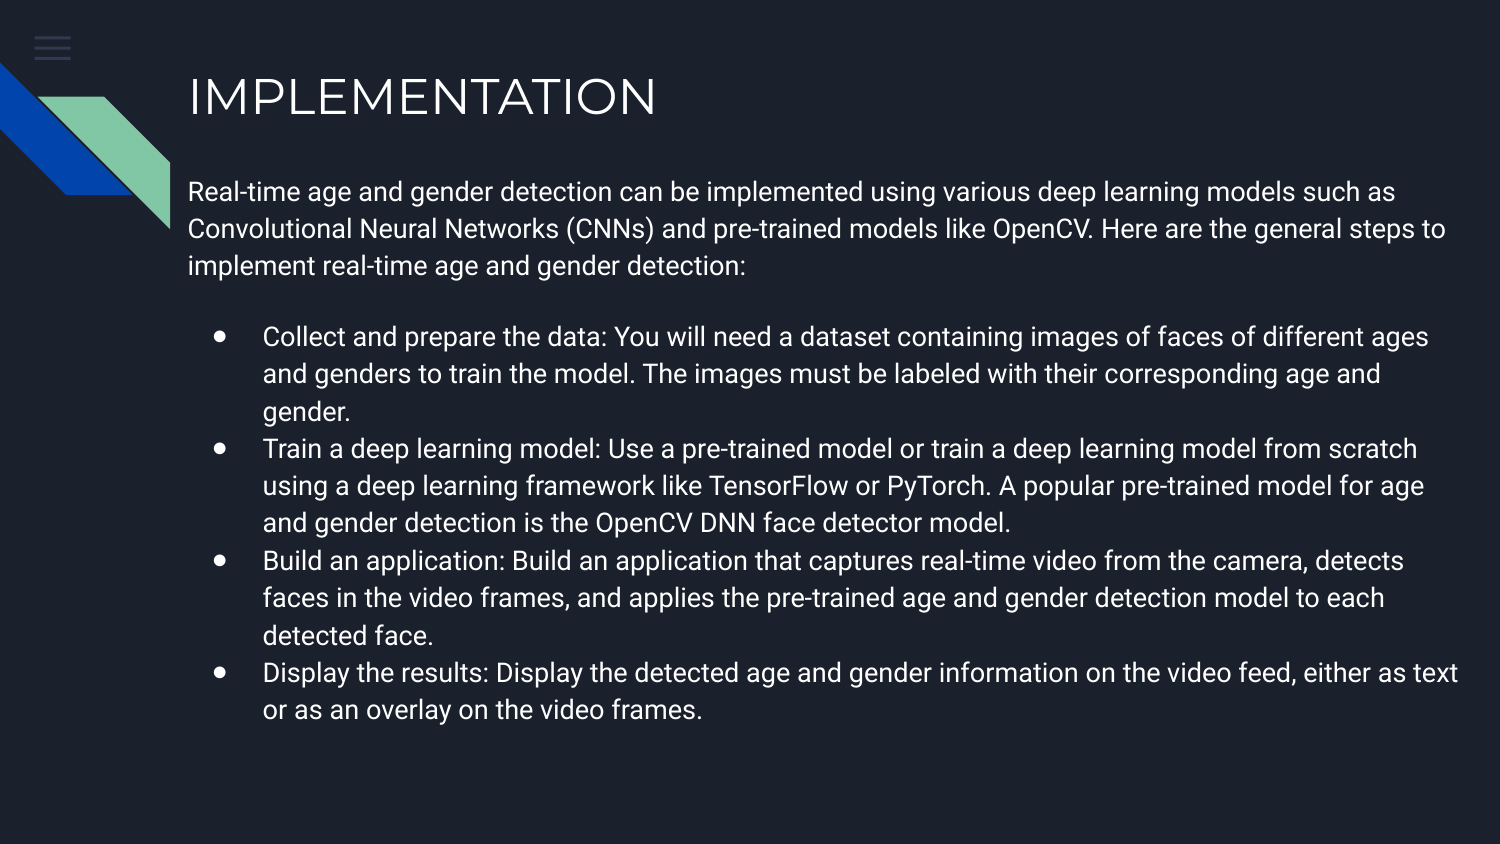

# IMPLEMENTATION
Real-time age and gender detection can be implemented using various deep learning models such as Convolutional Neural Networks (CNNs) and pre-trained models like OpenCV. Here are the general steps to implement real-time age and gender detection:
Collect and prepare the data: You will need a dataset containing images of faces of different ages and genders to train the model. The images must be labeled with their corresponding age and gender.
Train a deep learning model: Use a pre-trained model or train a deep learning model from scratch using a deep learning framework like TensorFlow or PyTorch. A popular pre-trained model for age and gender detection is the OpenCV DNN face detector model.
Build an application: Build an application that captures real-time video from the camera, detects faces in the video frames, and applies the pre-trained age and gender detection model to each detected face.
Display the results: Display the detected age and gender information on the video feed, either as text or as an overlay on the video frames.